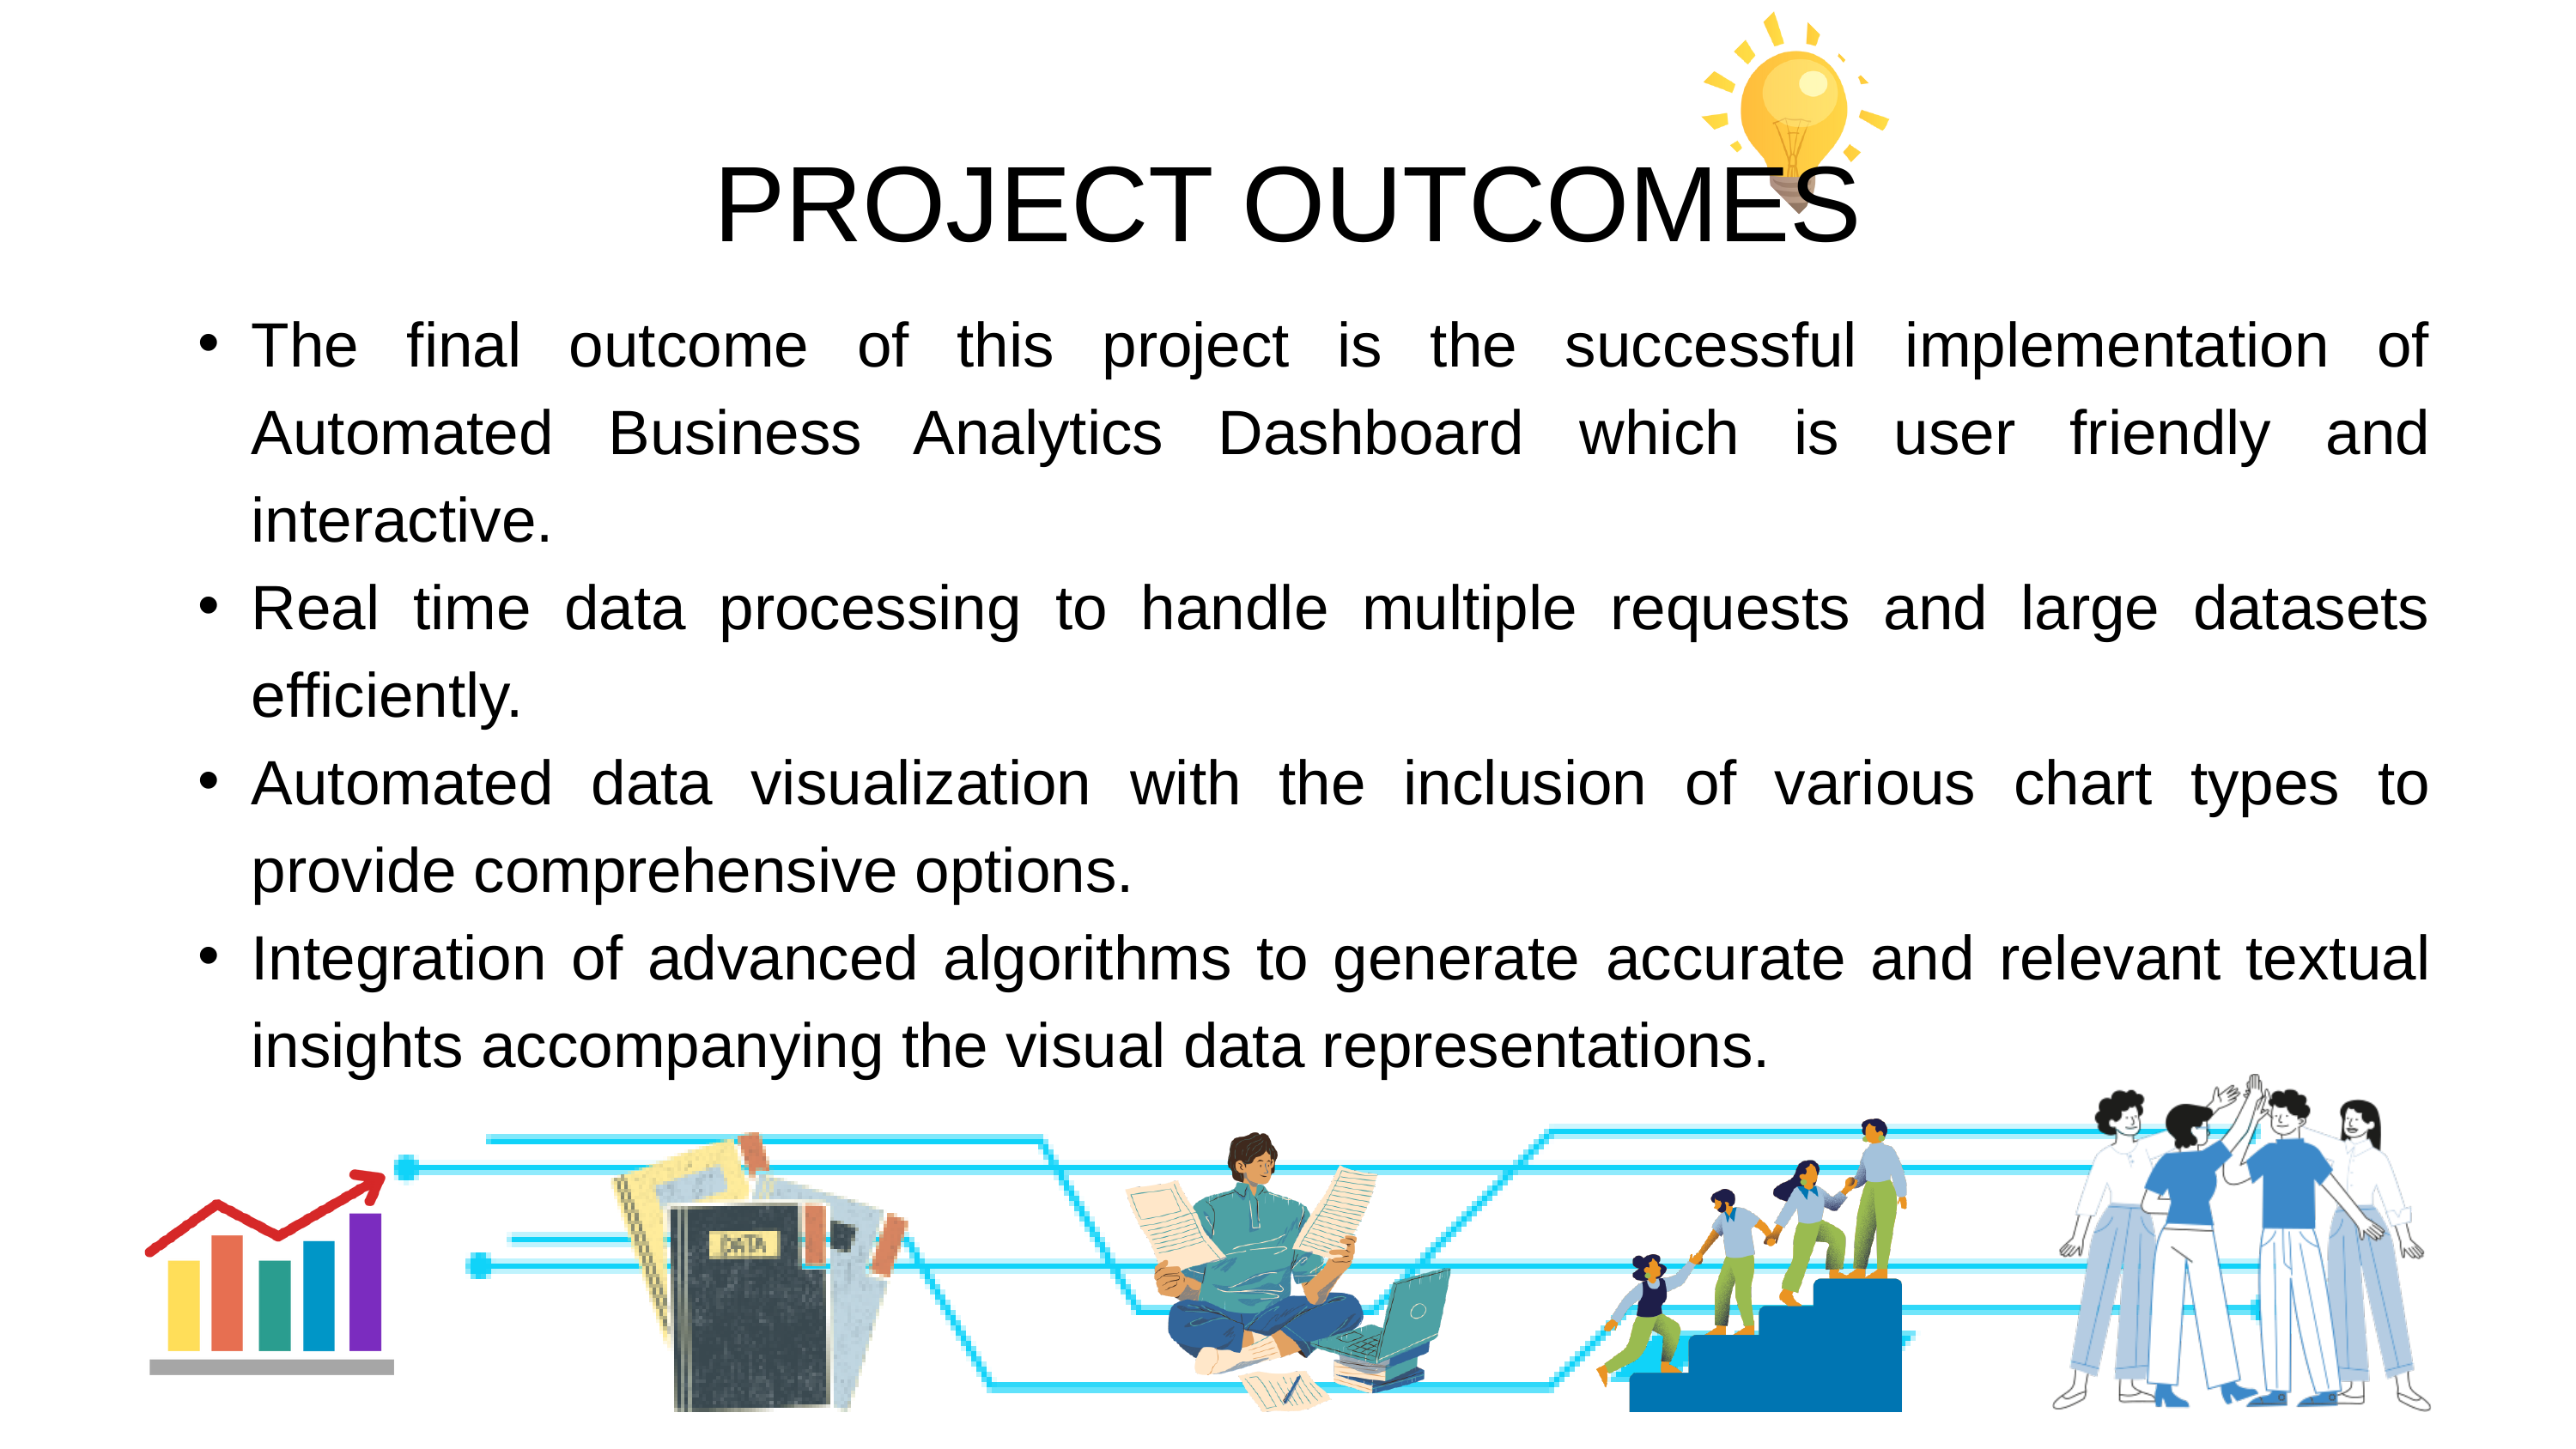

PROJECT OUTCOMES
The final outcome of this project is the successful implementation of Automated Business Analytics Dashboard which is user friendly and interactive.
Real time data processing to handle multiple requests and large datasets efficiently.
Automated data visualization with the inclusion of various chart types to provide comprehensive options.
Integration of advanced algorithms to generate accurate and relevant textual insights accompanying the visual data representations.